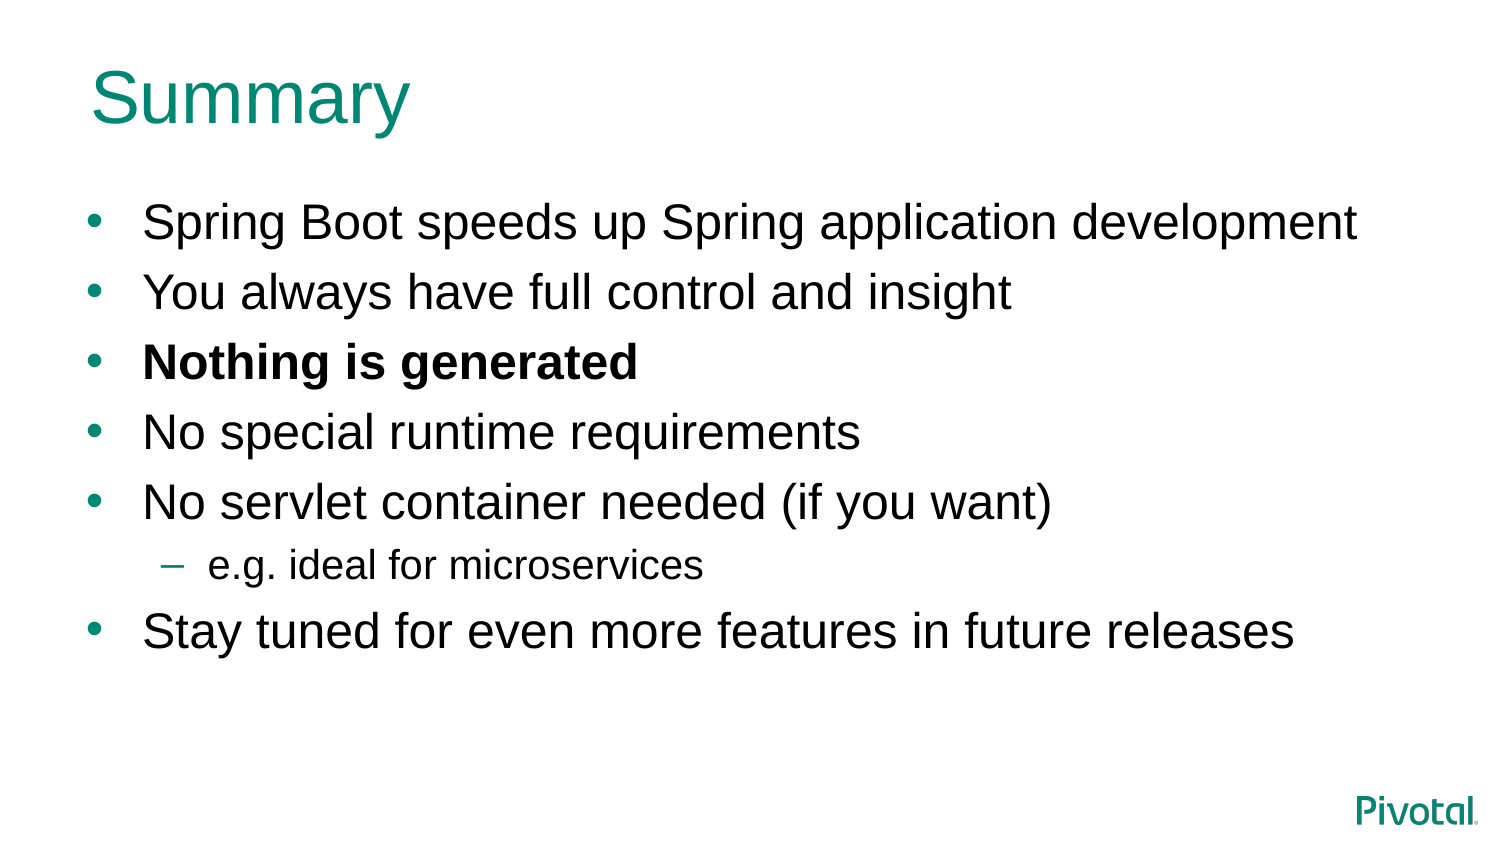

# Summary

Spring Boot speeds up Spring application development
You always have full control and insight
Nothing is generated
No special runtime requirements
No servlet container needed (if you want)
e.g. ideal for microservices
Stay tuned for even more features in future releases